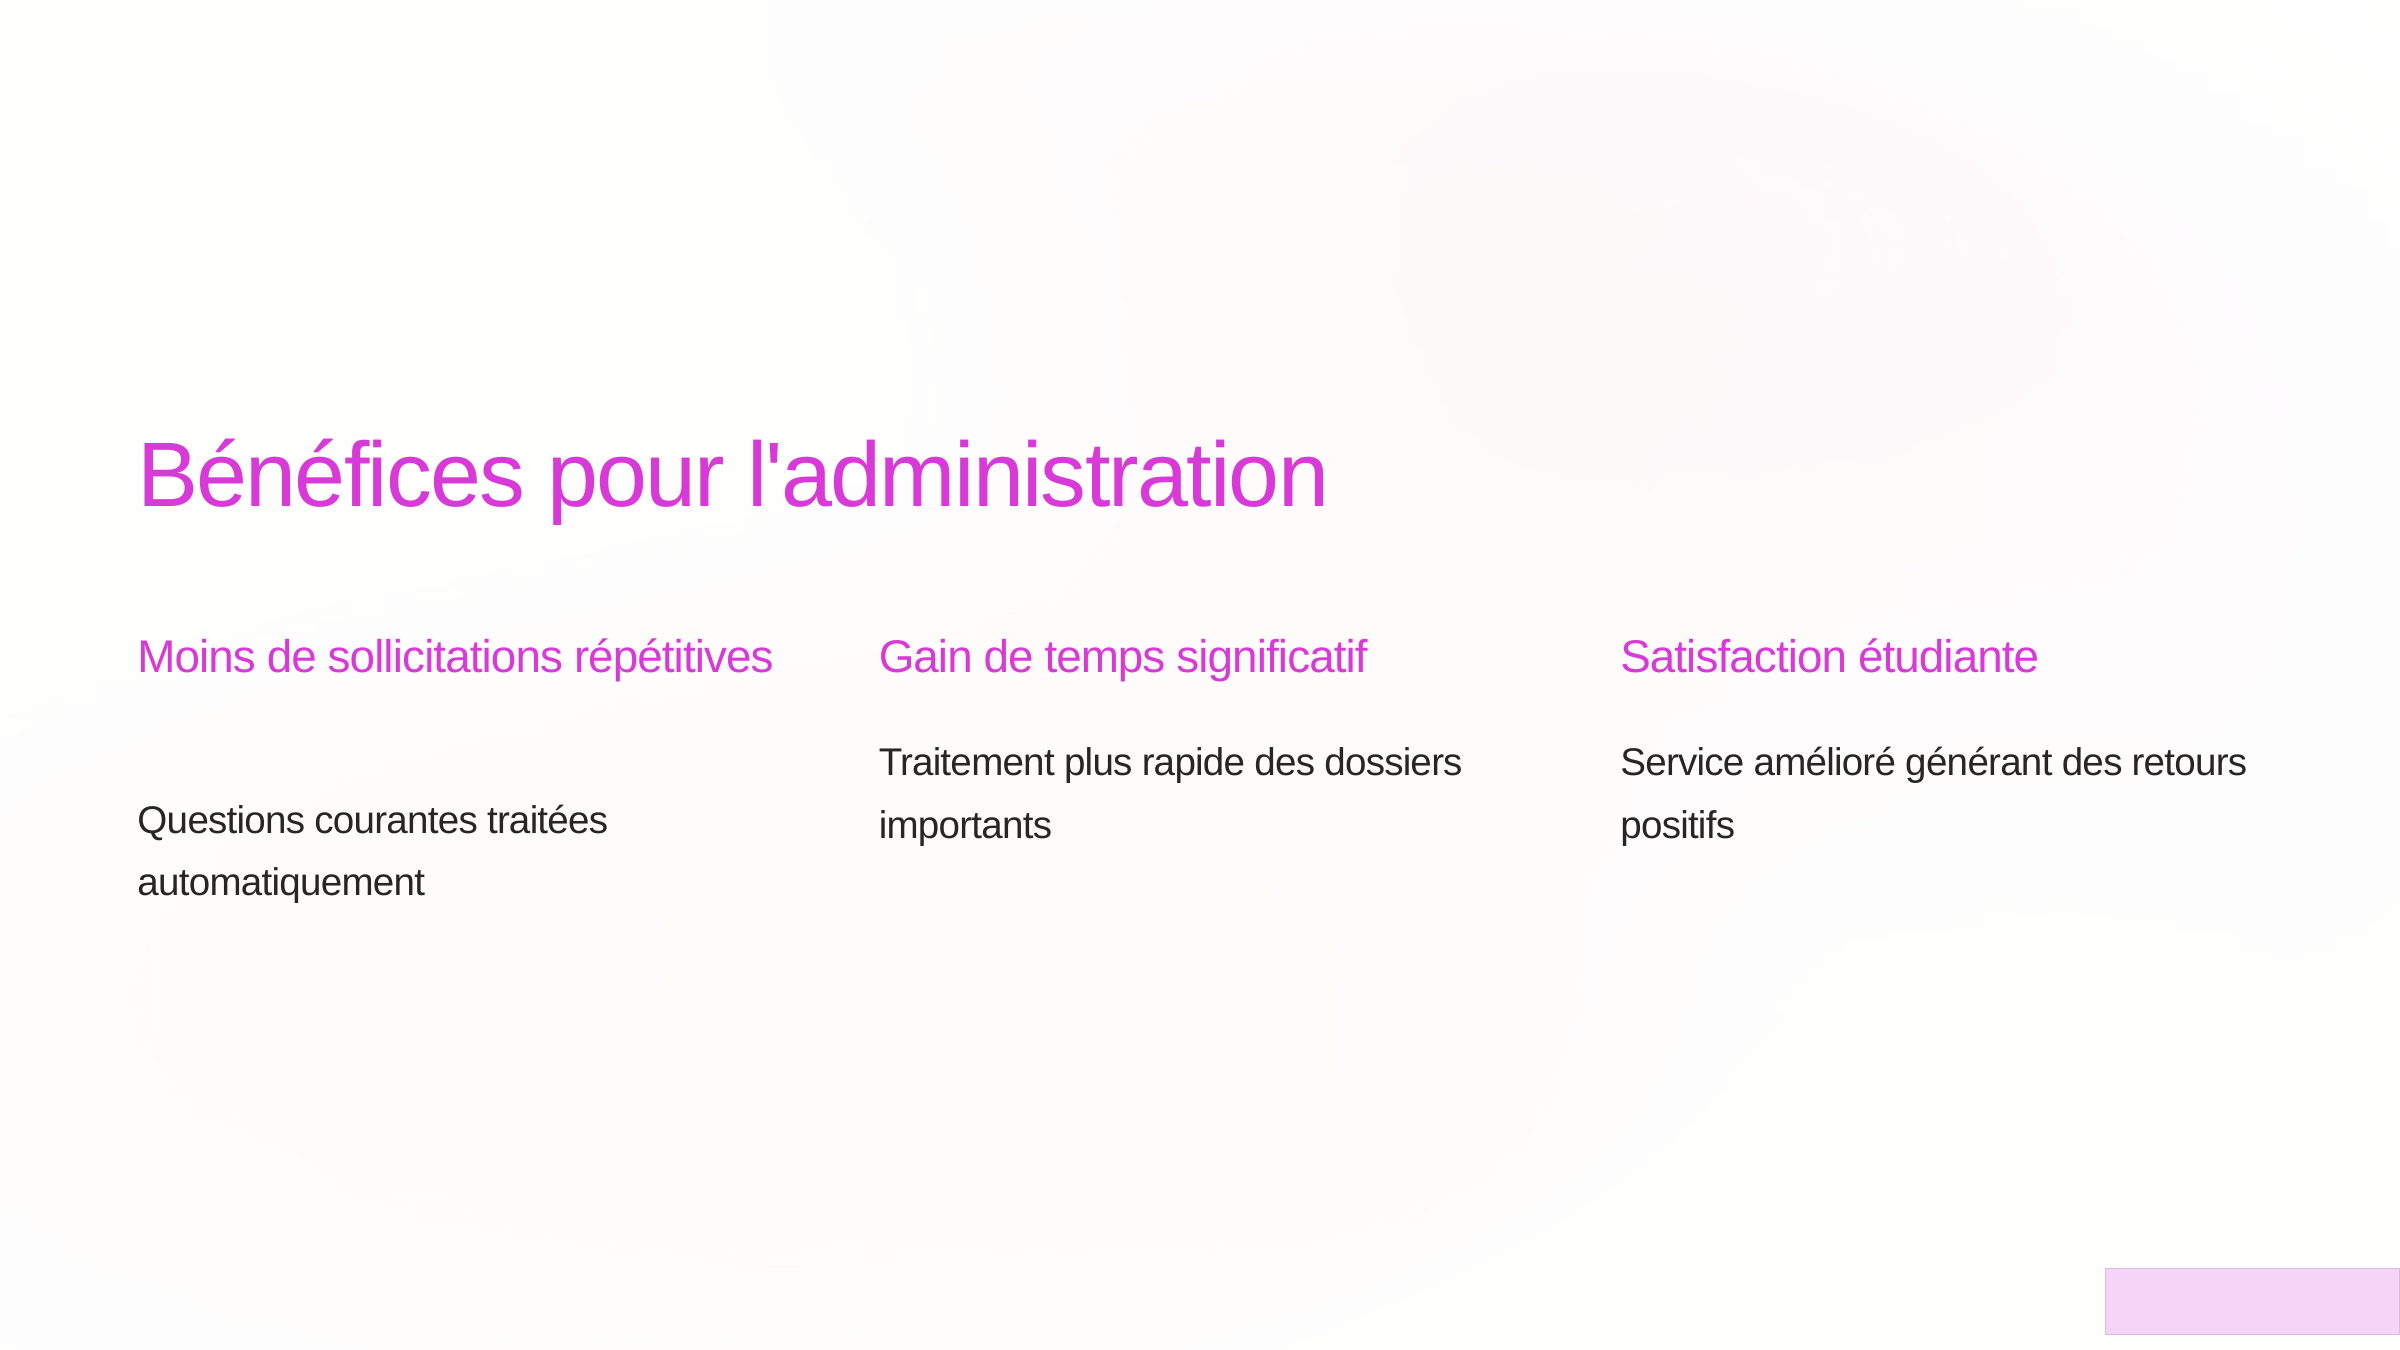

Bénéfices pour l'administration
Moins de sollicitations répétitives
Gain de temps significatif
Satisfaction étudiante
Traitement plus rapide des dossiers importants
Service amélioré générant des retours positifs
Questions courantes traitées automatiquement